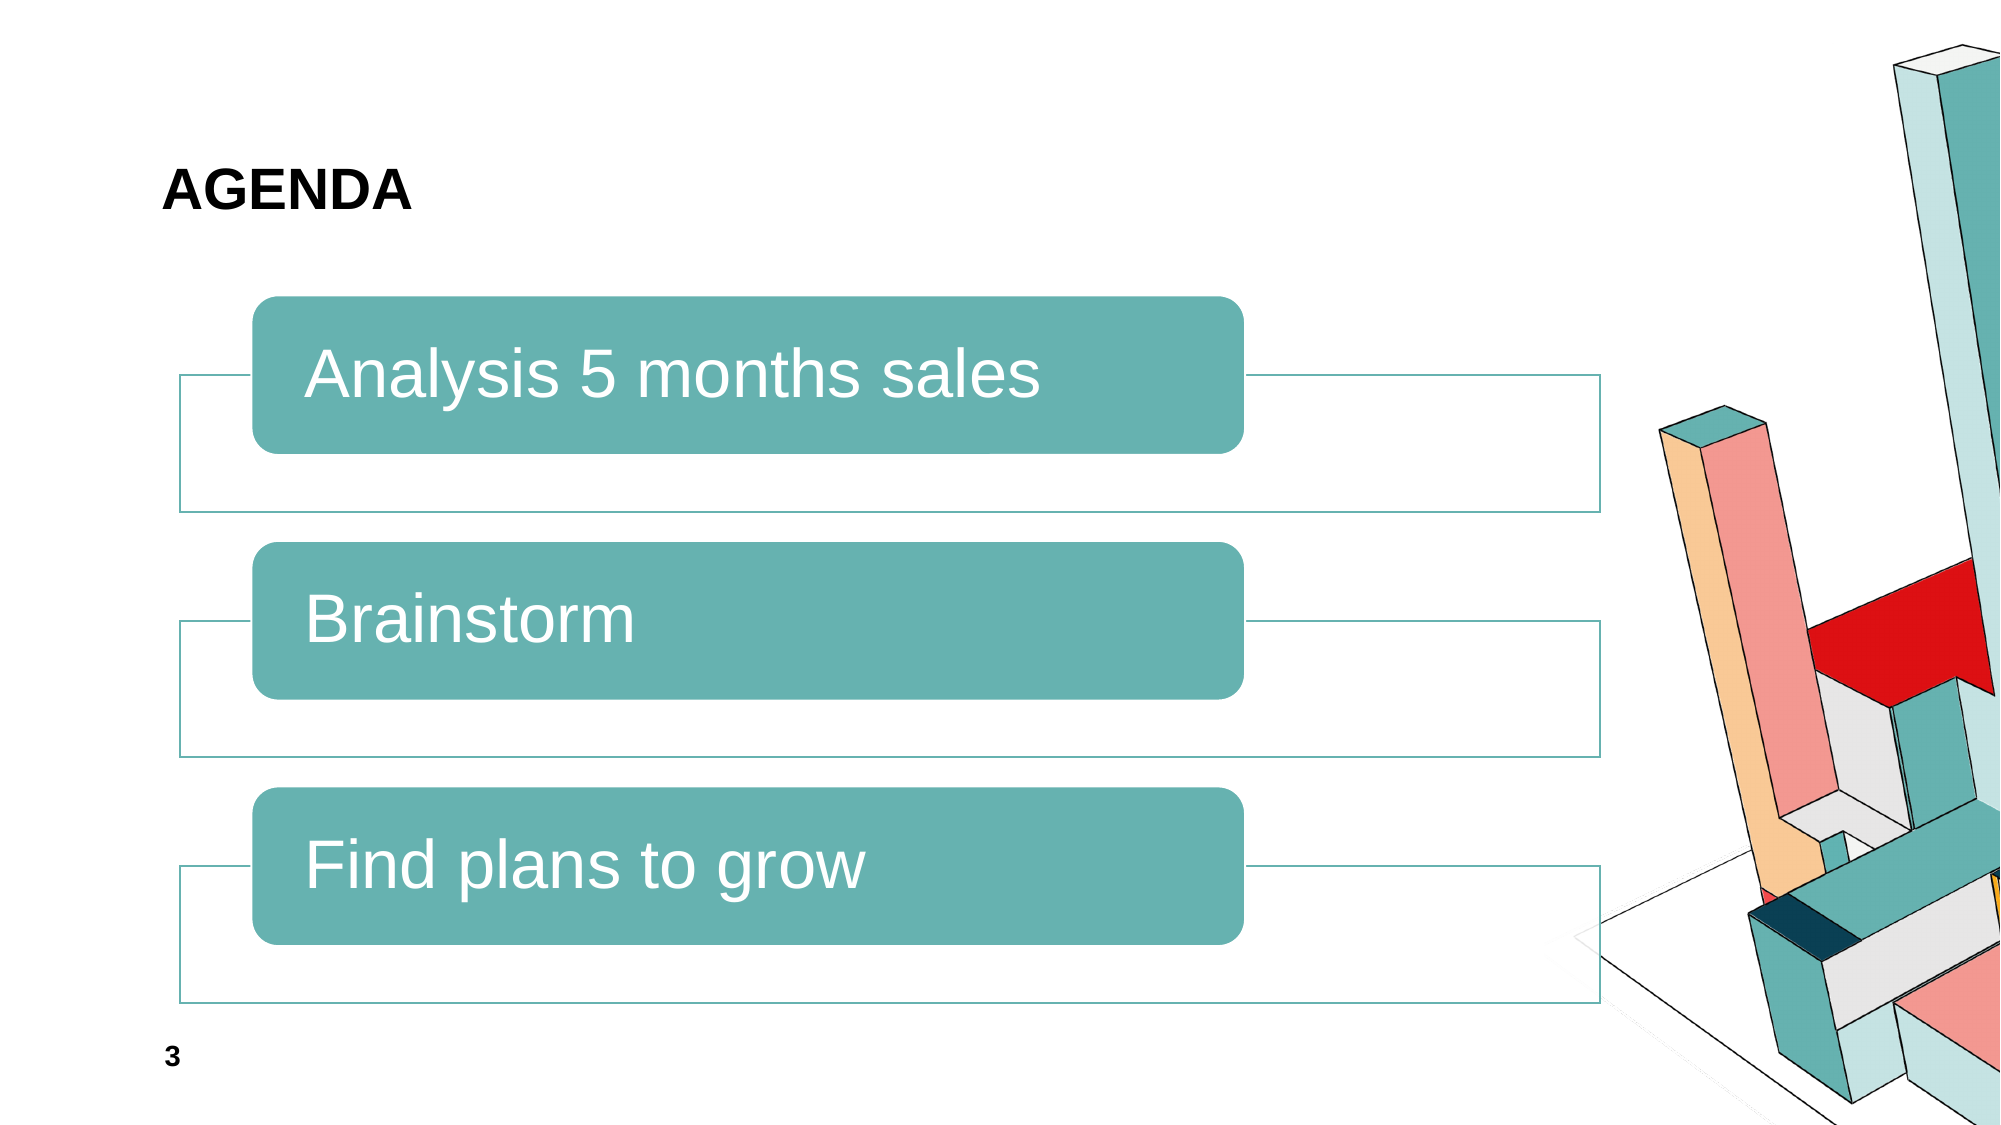

# Agenda
Analysis 5 months sales
Brainstorm
Find plans to grow
3